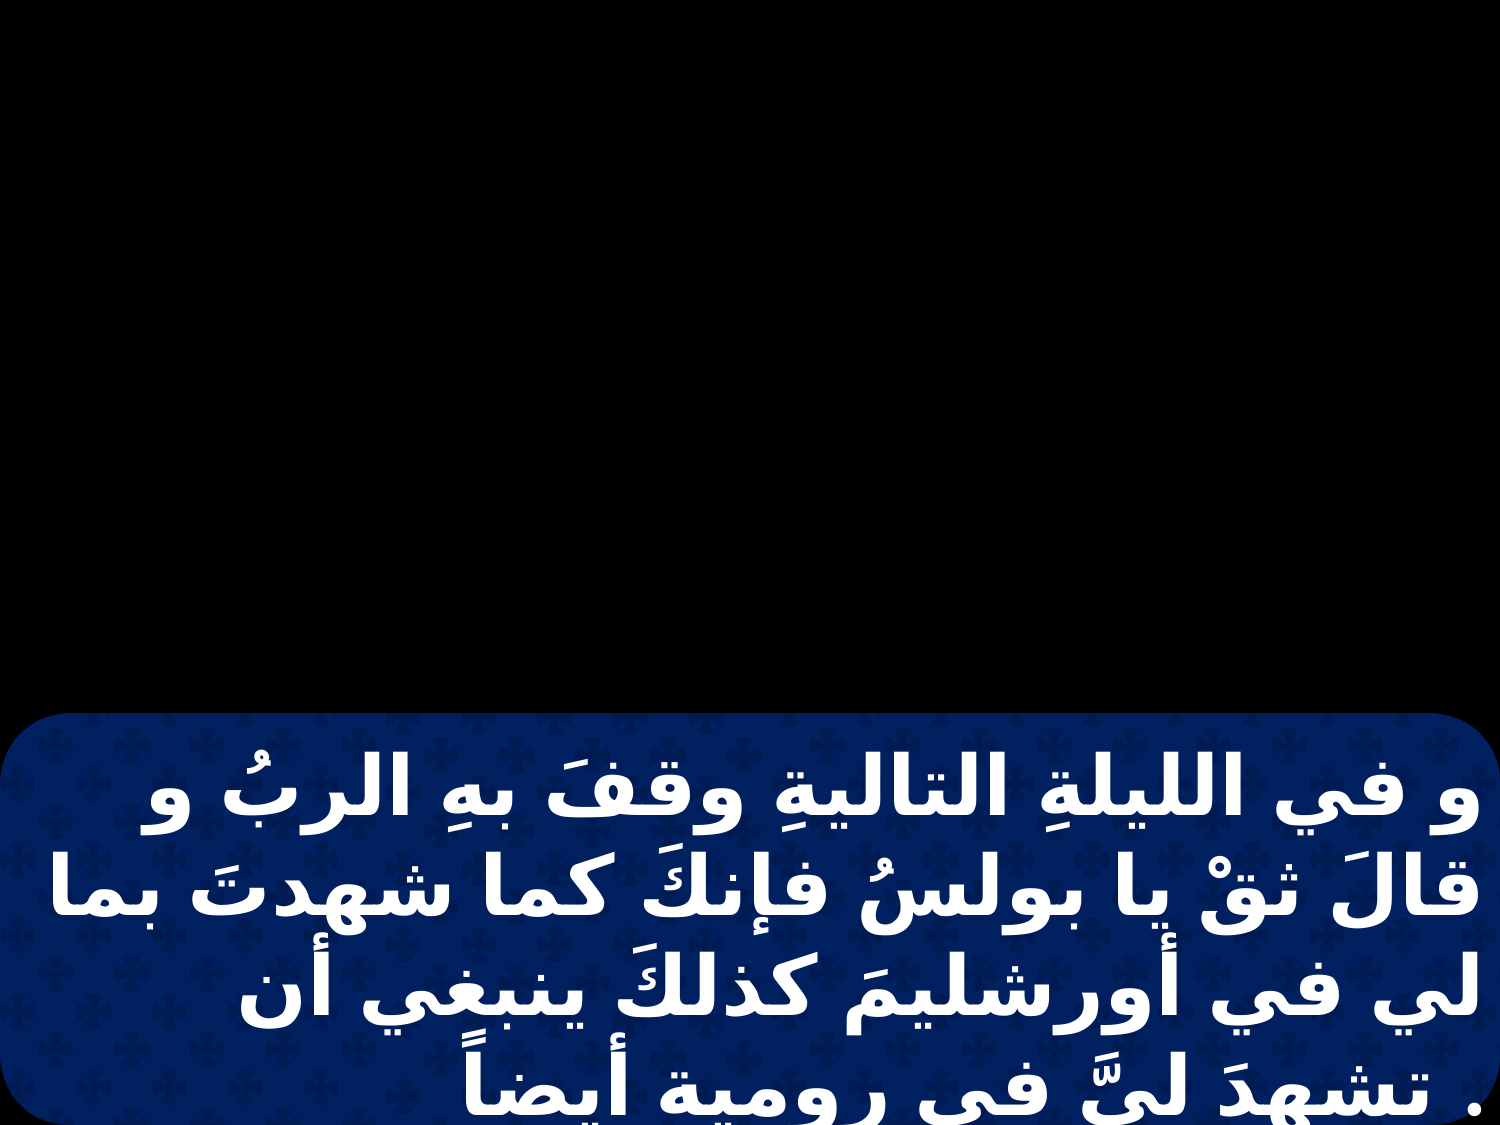

و في الليلةِ التاليةِ وقفَ بهِ الربُ و قالَ ثقْ يا بولسُ فإنكَ كما شهدتَ بما لي في أورشليمَ كذلكَ ينبغي أن تشهدَ ليَّ في رومية أيضاً .